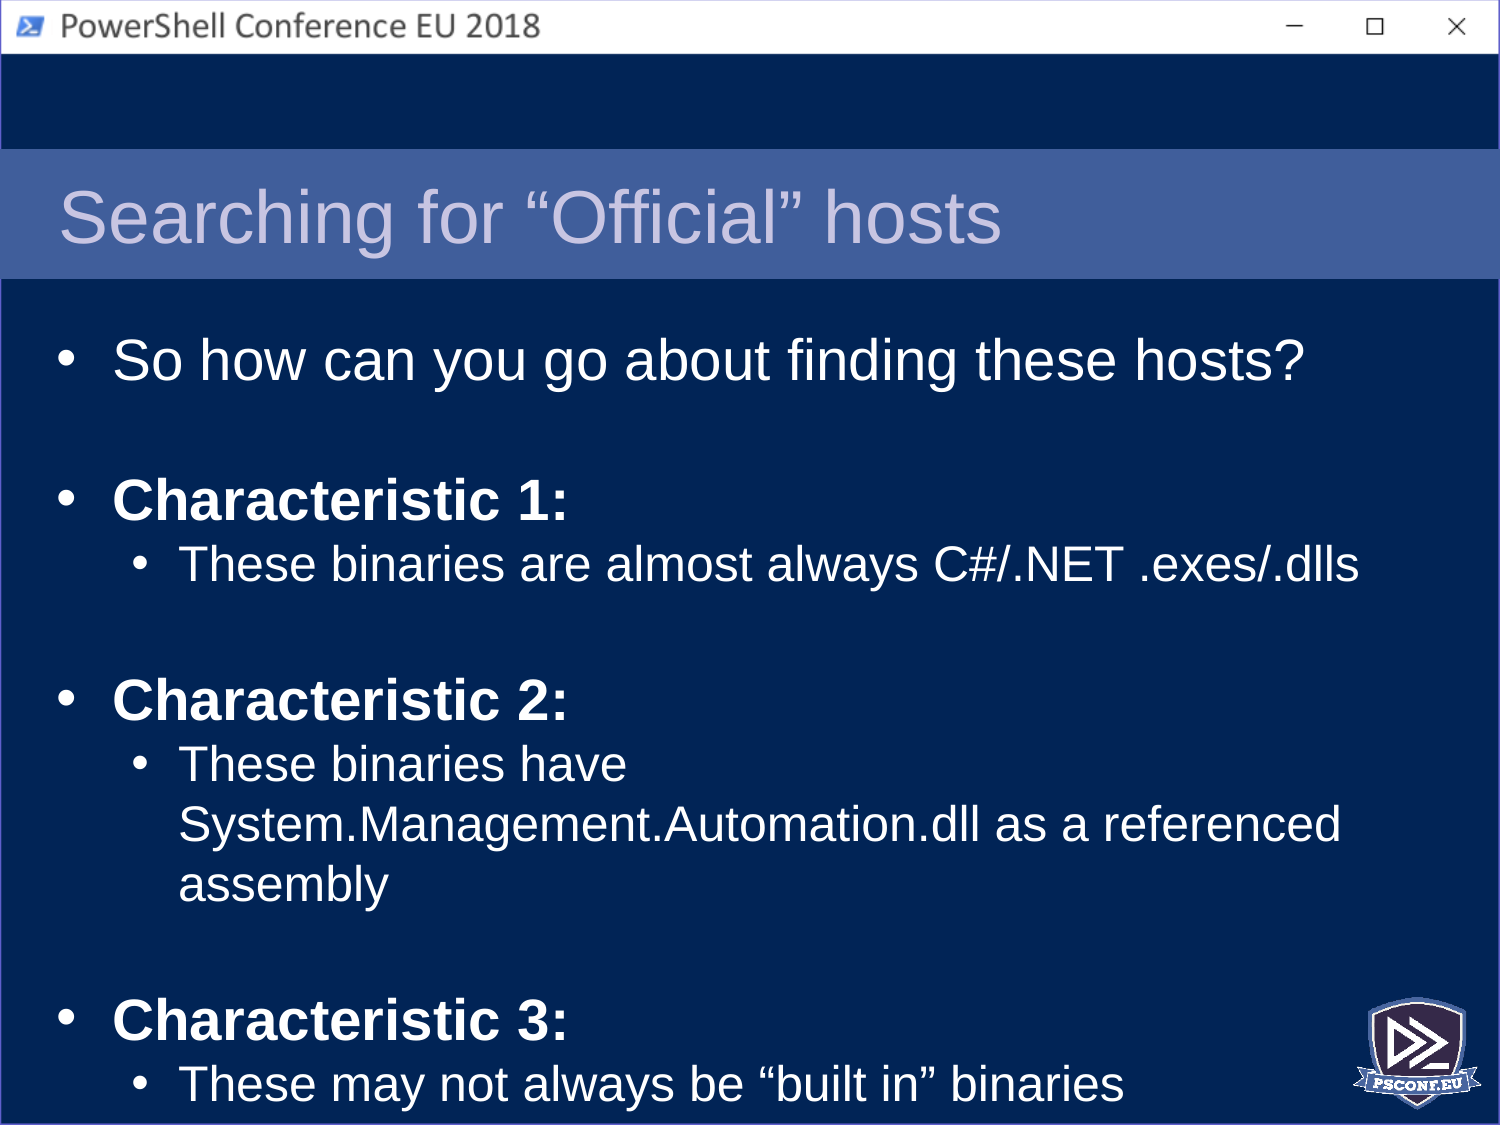

# Searching for “Official” hosts
So how can you go about finding these hosts?

Characteristic 1:
These binaries are almost always C#/.NET .exes/.dlls

Characteristic 2:
These binaries have System.Management.Automation.dll as a referenced assembly

Characteristic 3:
These may not always be “built in” binaries